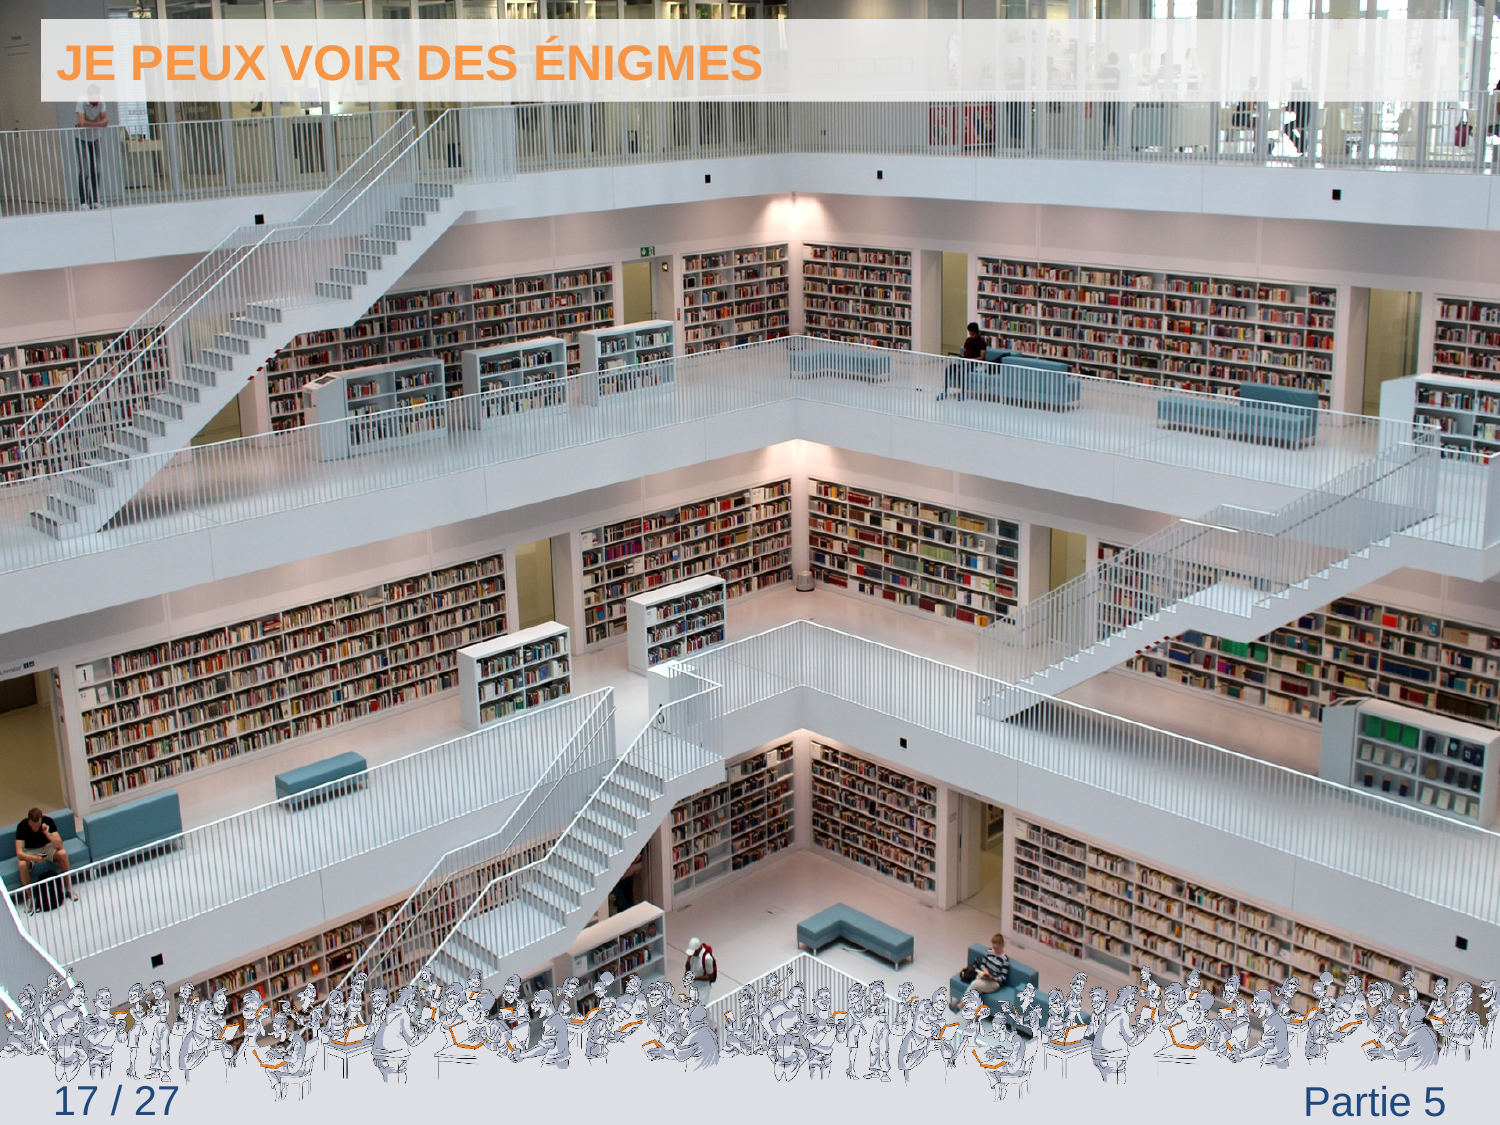

Je peux voir des énigmes
17 / 27
Partie 5